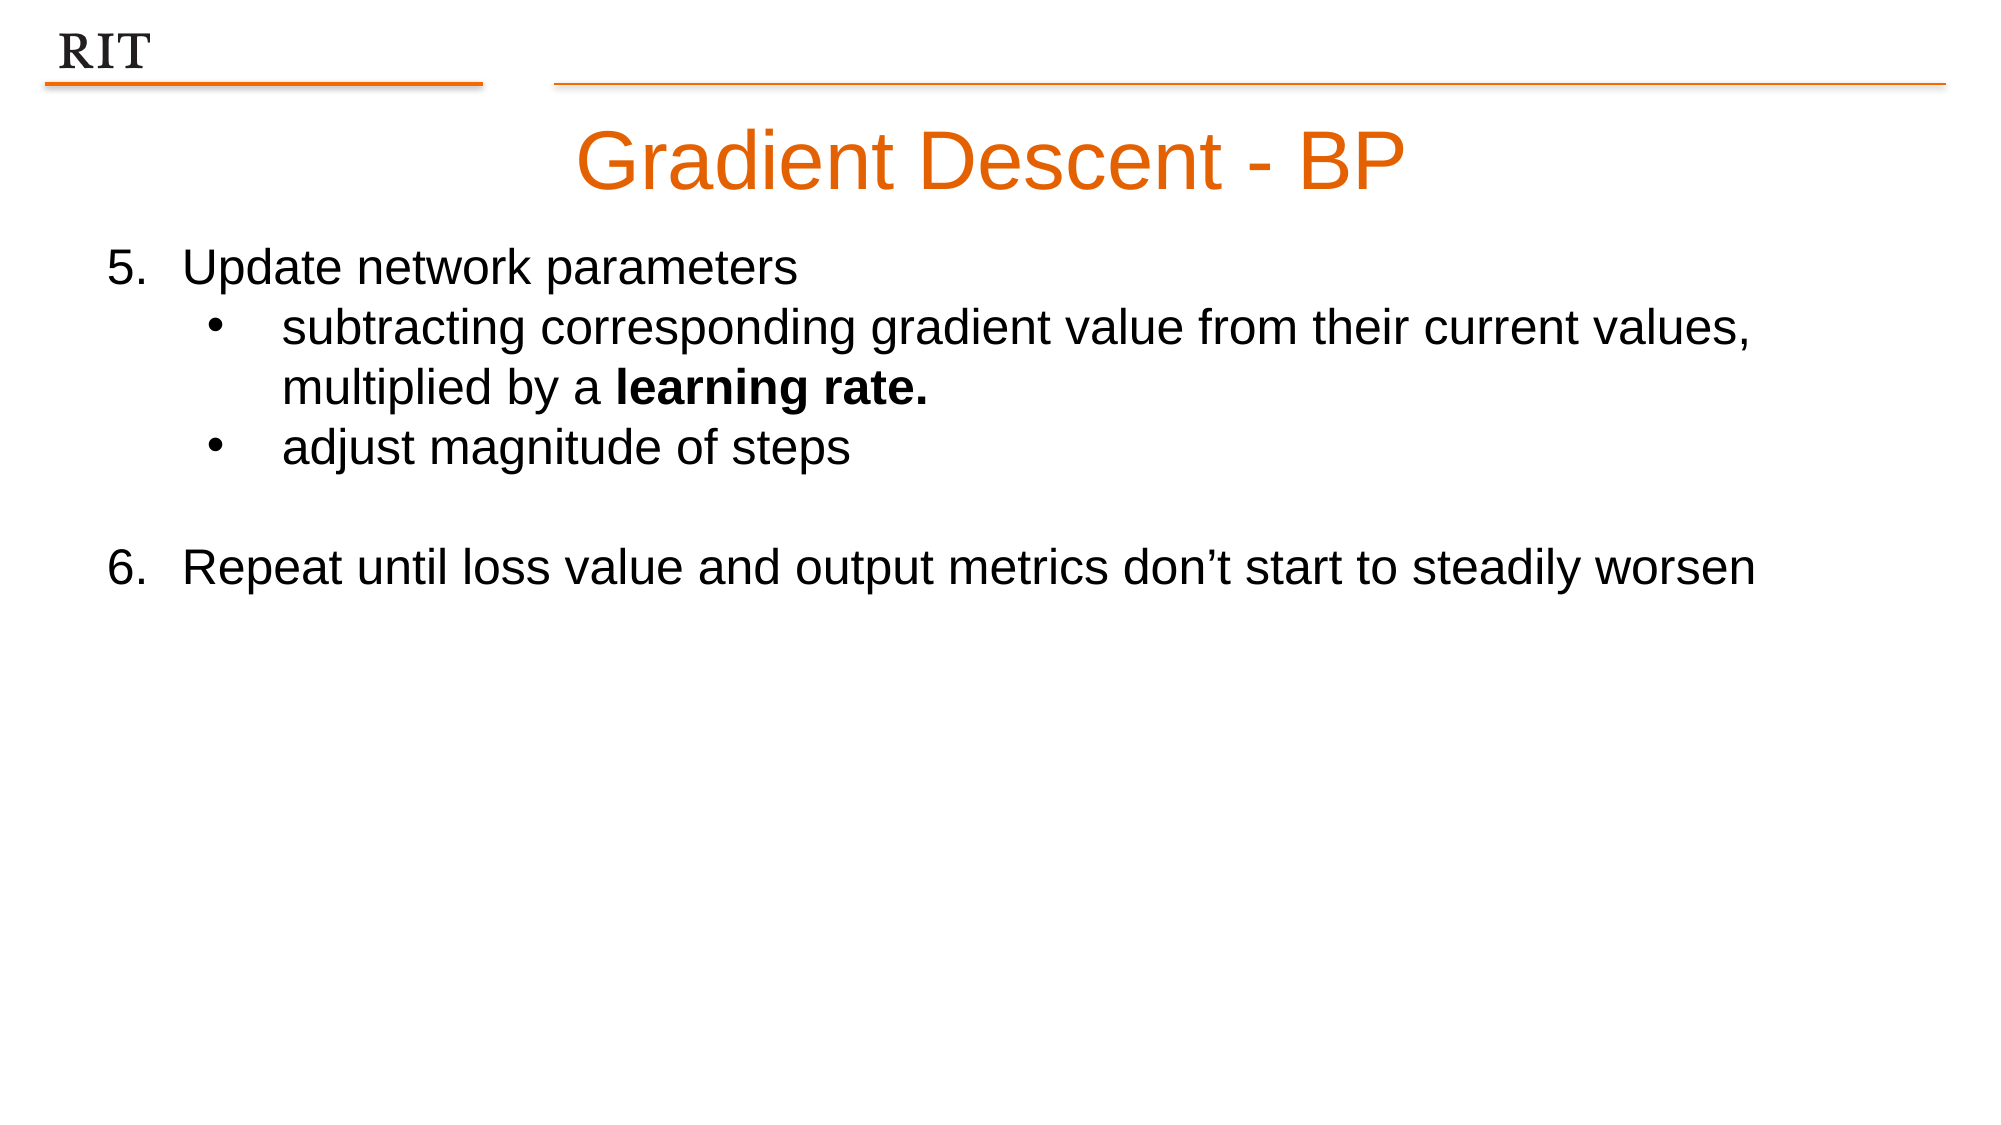

Gradient Descent - BP
Update network parameters
subtracting corresponding gradient value from their current values, multiplied by a learning rate.
adjust magnitude of steps

Repeat until loss value and output metrics don’t start to steadily worsen